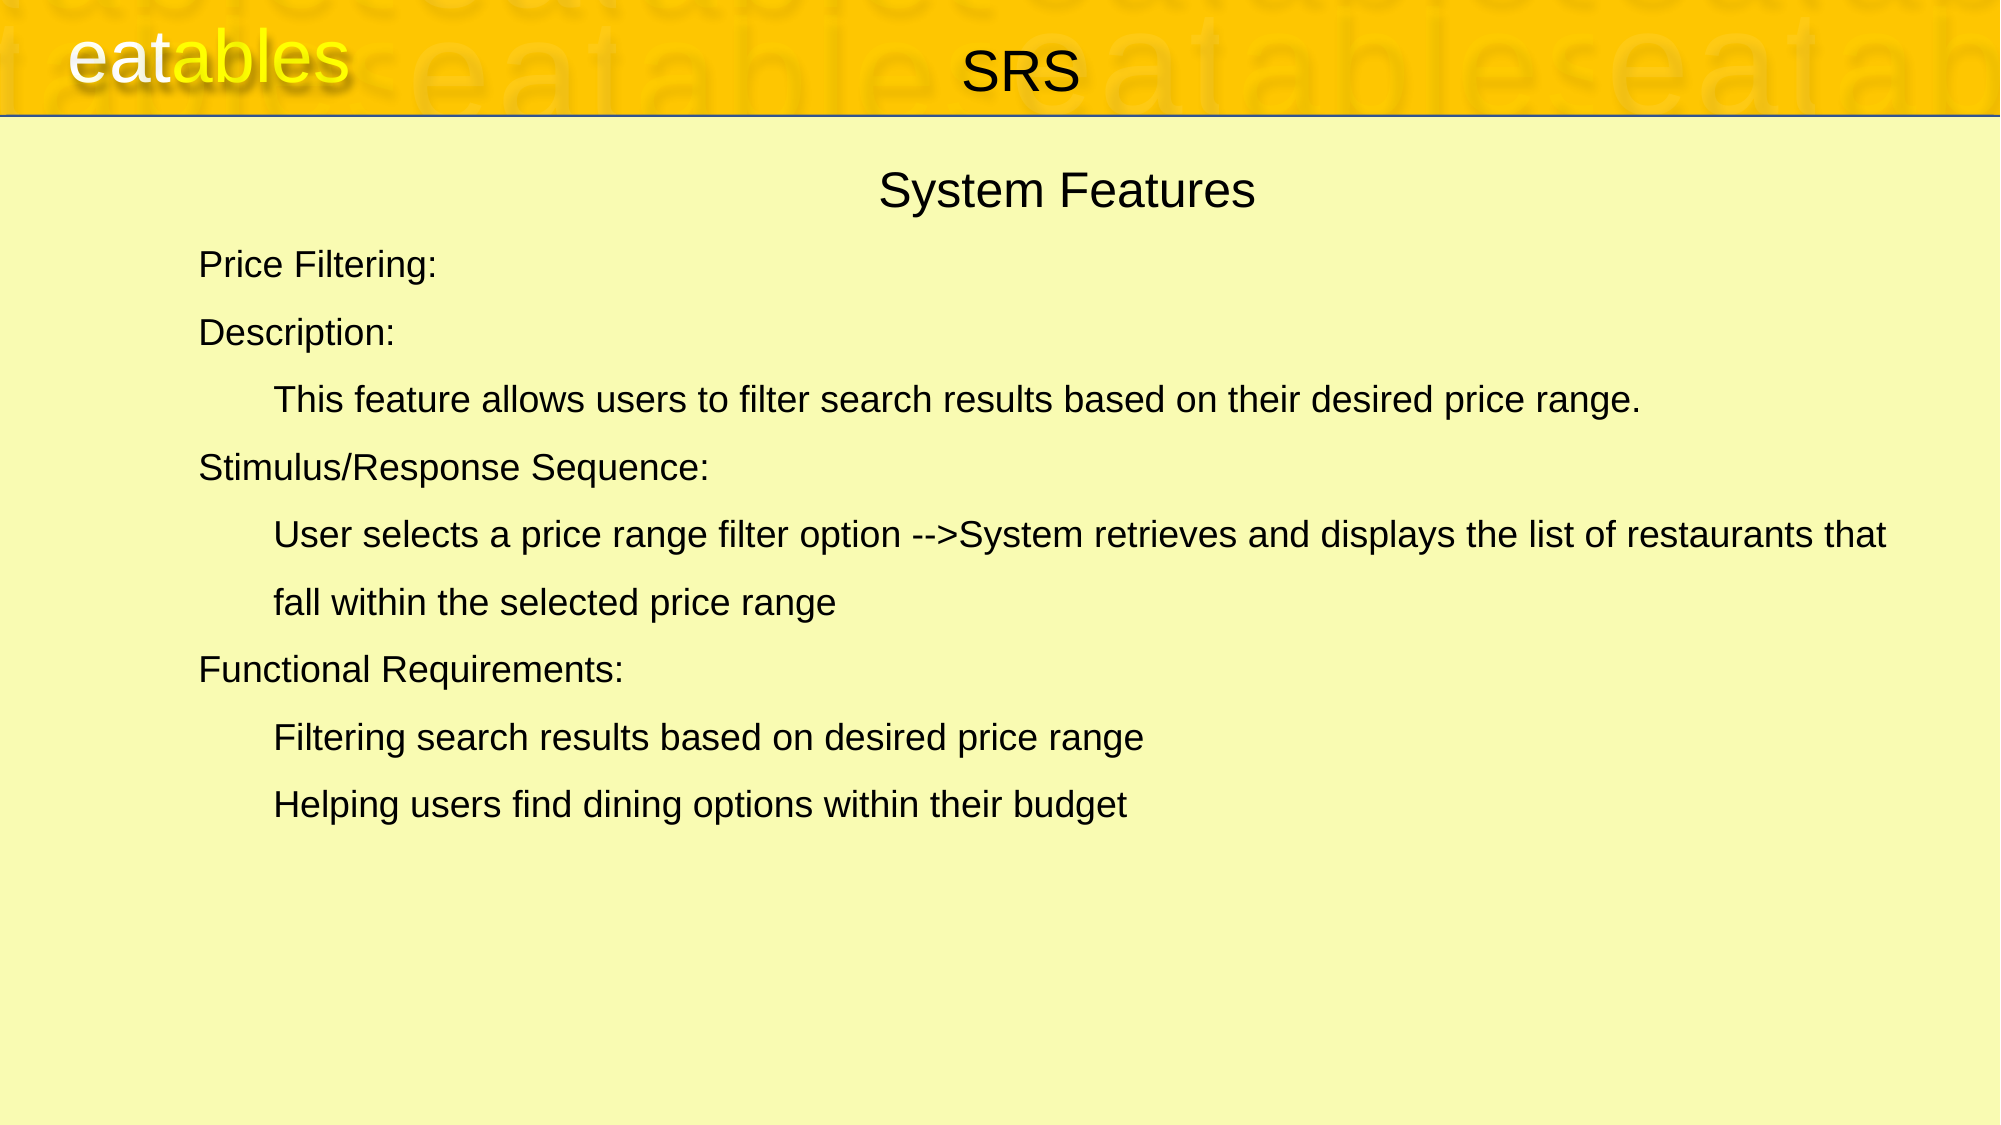

eatables

SRS
DIAGRAMS
TESTCASES
eatables
eatables
eatables
eatables
eatables
eatables
eatables
eatables
eatables
eatables
eatables
eatables
eatables
eatables
eatables
eatables
eatables
eatables
eatables
eatables
eatables
eatables
eatables
eatables
eatables
eatables
eatables
eatables
eatables
eatables
eatables
eatables
eatables
eatables
eatables
eatables
eatables
eatables
eatables
eatables
eatables
eatables
eatables
eatables
DOCUMENTATIONS
SRS
System Features
Price Filtering:
Description:
This feature allows users to filter search results based on their desired price range.
Stimulus/Response Sequence:
User selects a price range filter option -->System retrieves and displays the list of restaurants that fall within the selected price range
Functional Requirements:
Filtering search results based on desired price range
Helping users find dining options within their budget
 Language(s) to be used

Front-end : HTML, CSS & JavaScript
Back-end : PHP
Database : MySQL